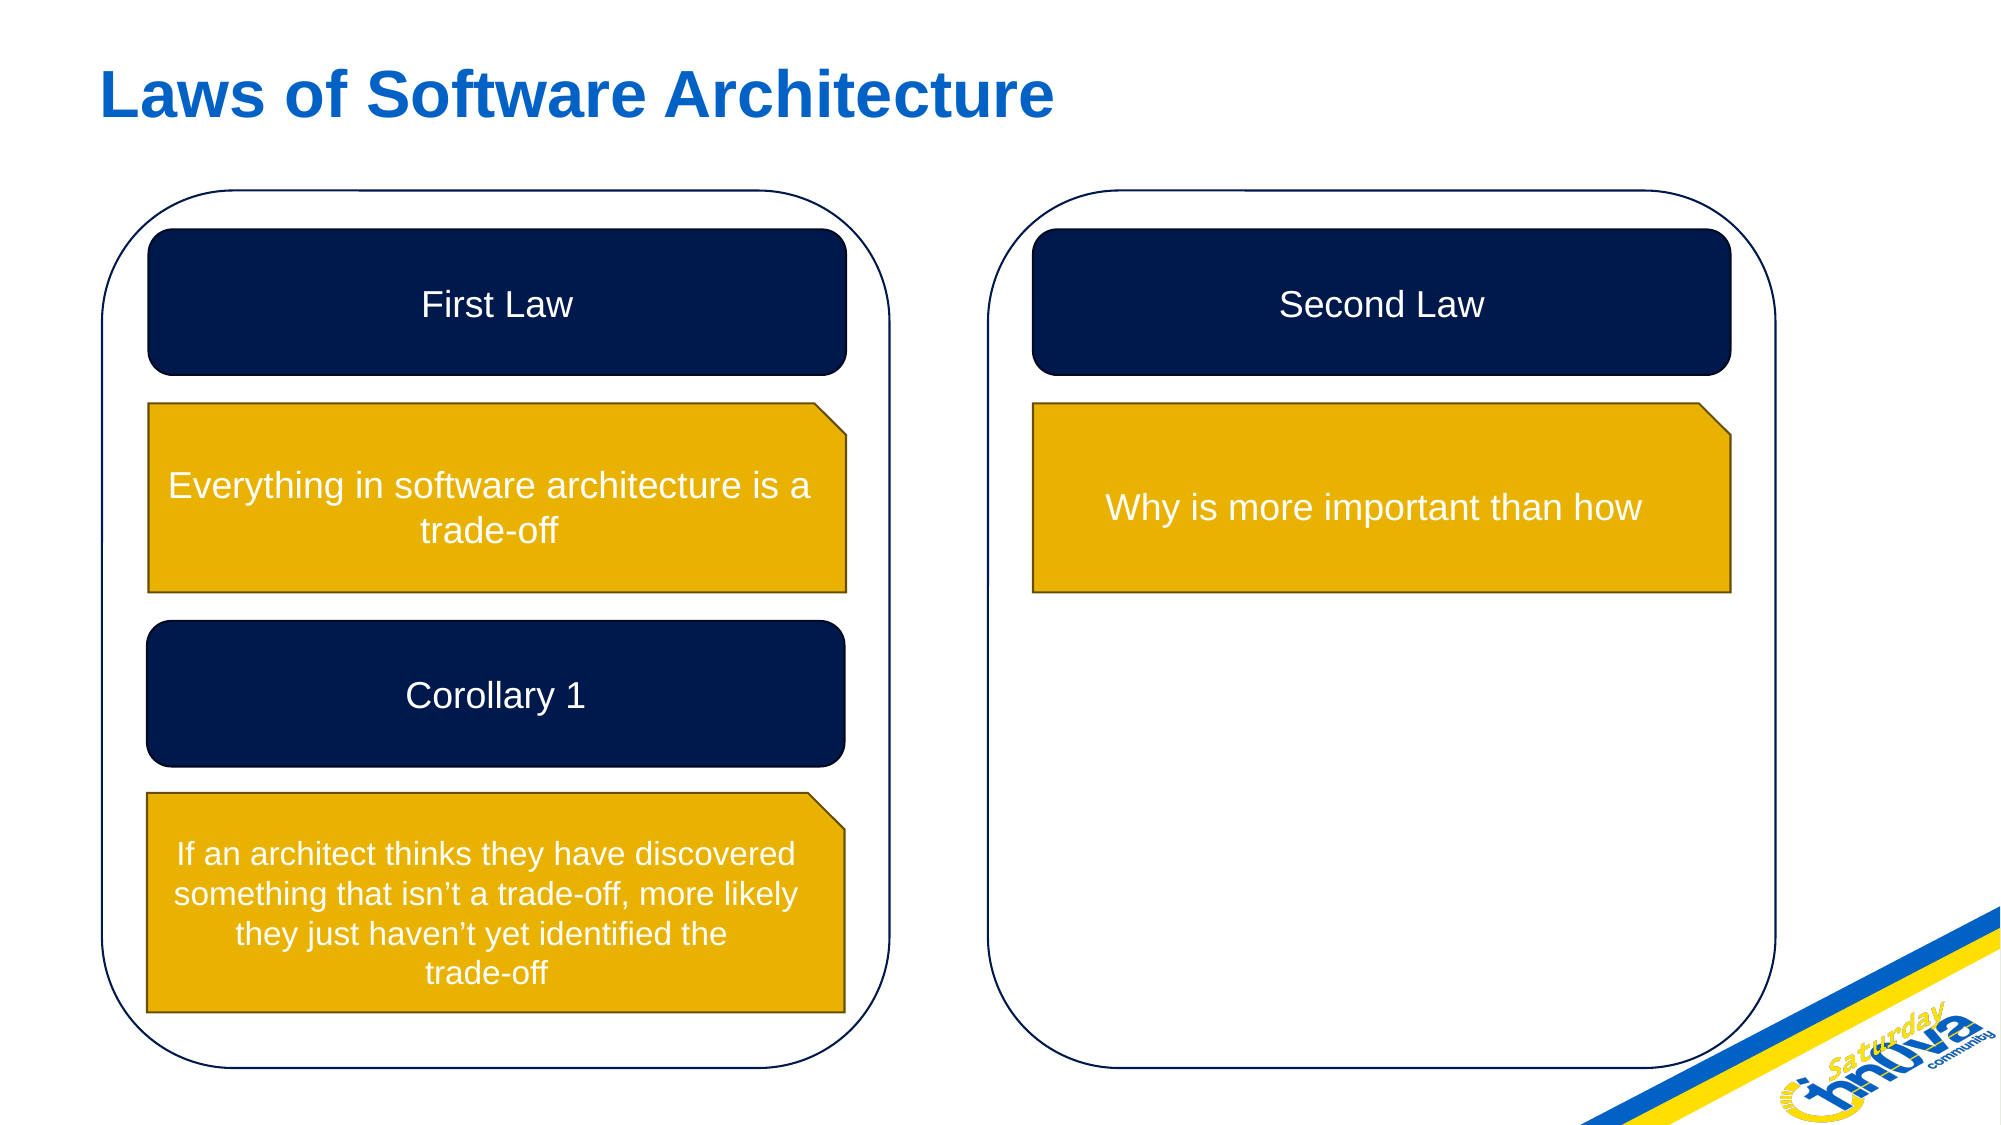

# Laws of Software Architecture

First Law
Second Law
Everything in software architecture is a trade-off
Why is more important than how
Corollary 1
If an architect thinks they have discovered something that isn’t a trade-off, more likely they just haven’t yet identified the
trade-off